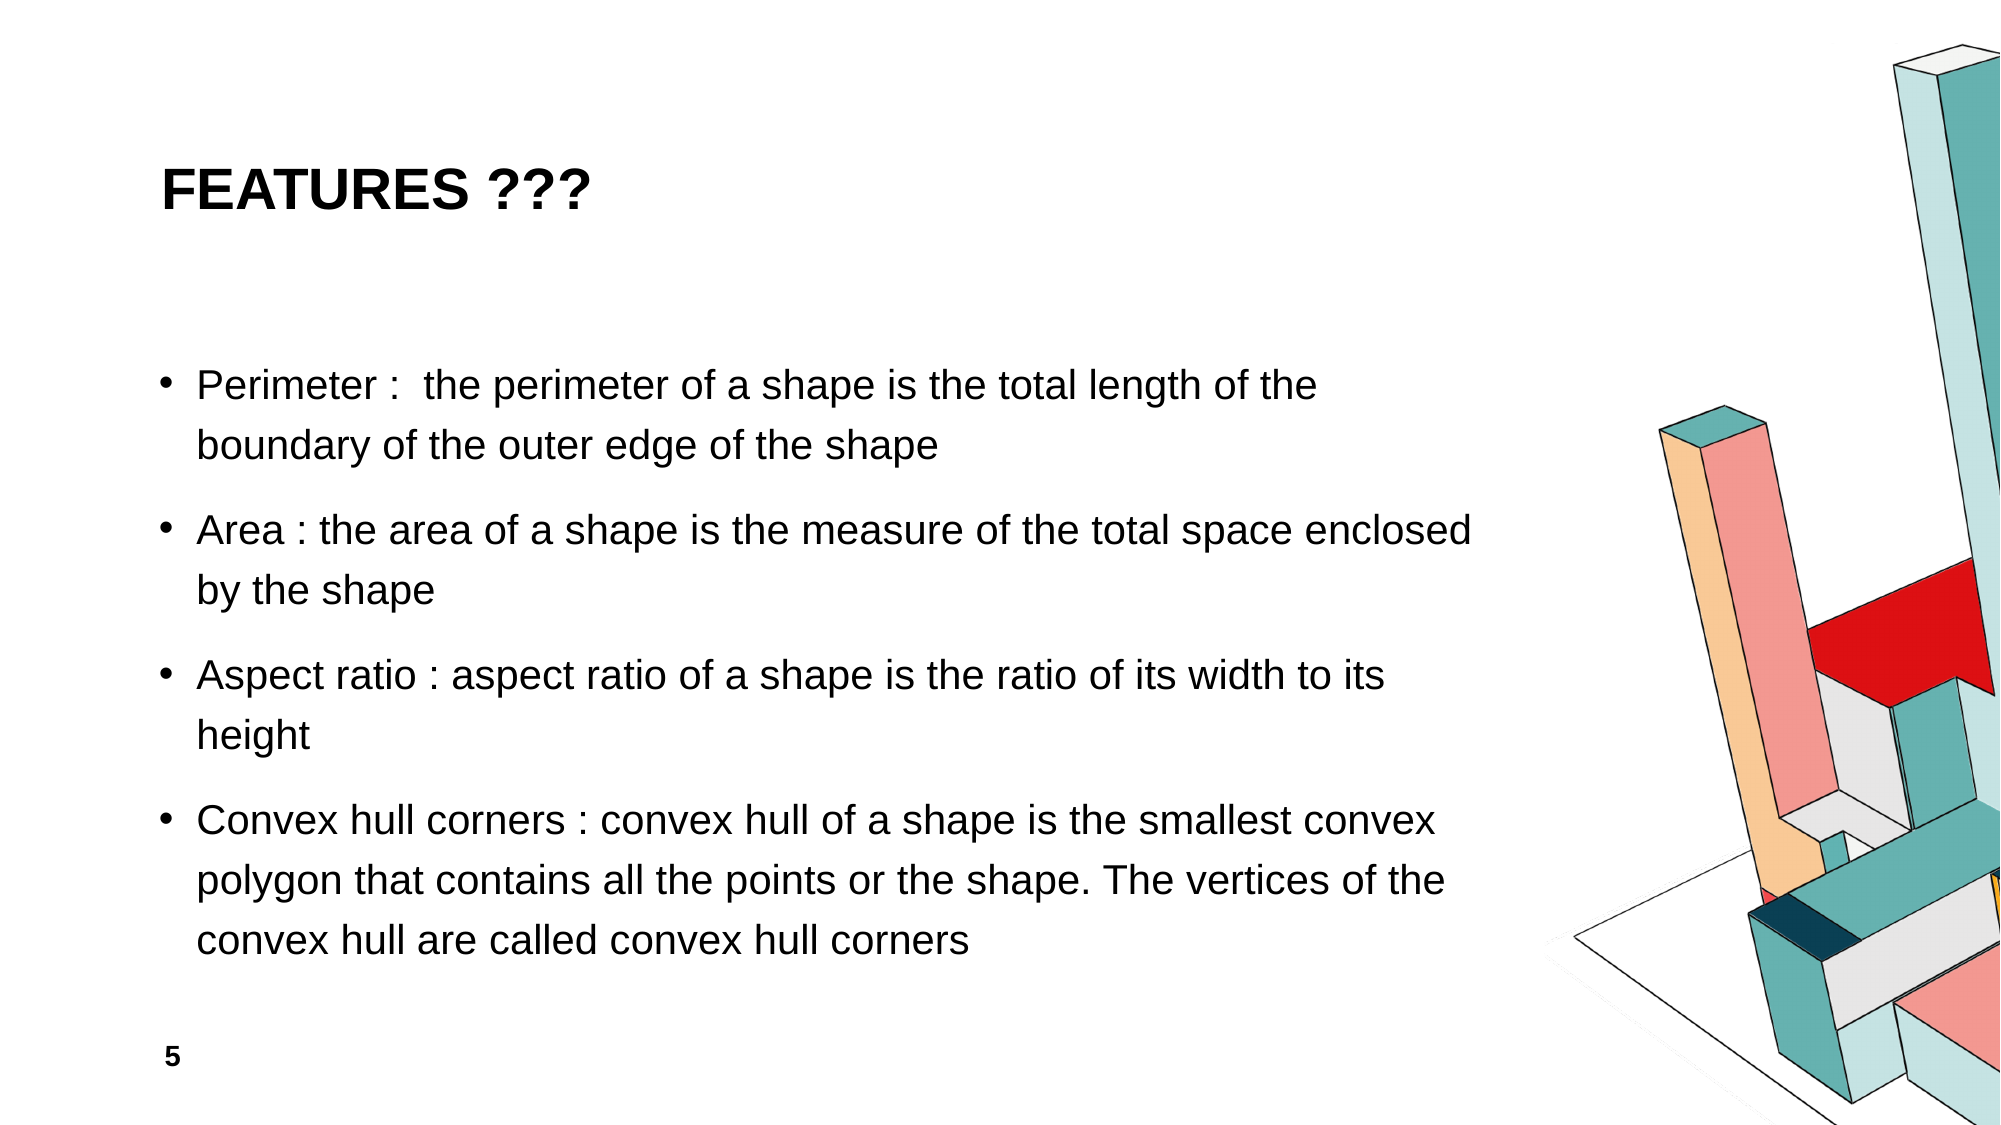

# Features ???
Perimeter :  the perimeter of a shape is the total length of the boundary of the outer edge of the shape
Area : the area of a shape is the measure of the total space enclosed by the shape
Aspect ratio : aspect ratio of a shape is the ratio of its width to its height
Convex hull corners : convex hull of a shape is the smallest convex polygon that contains all the points or the shape. The vertices of the convex hull are called convex hull corners
5